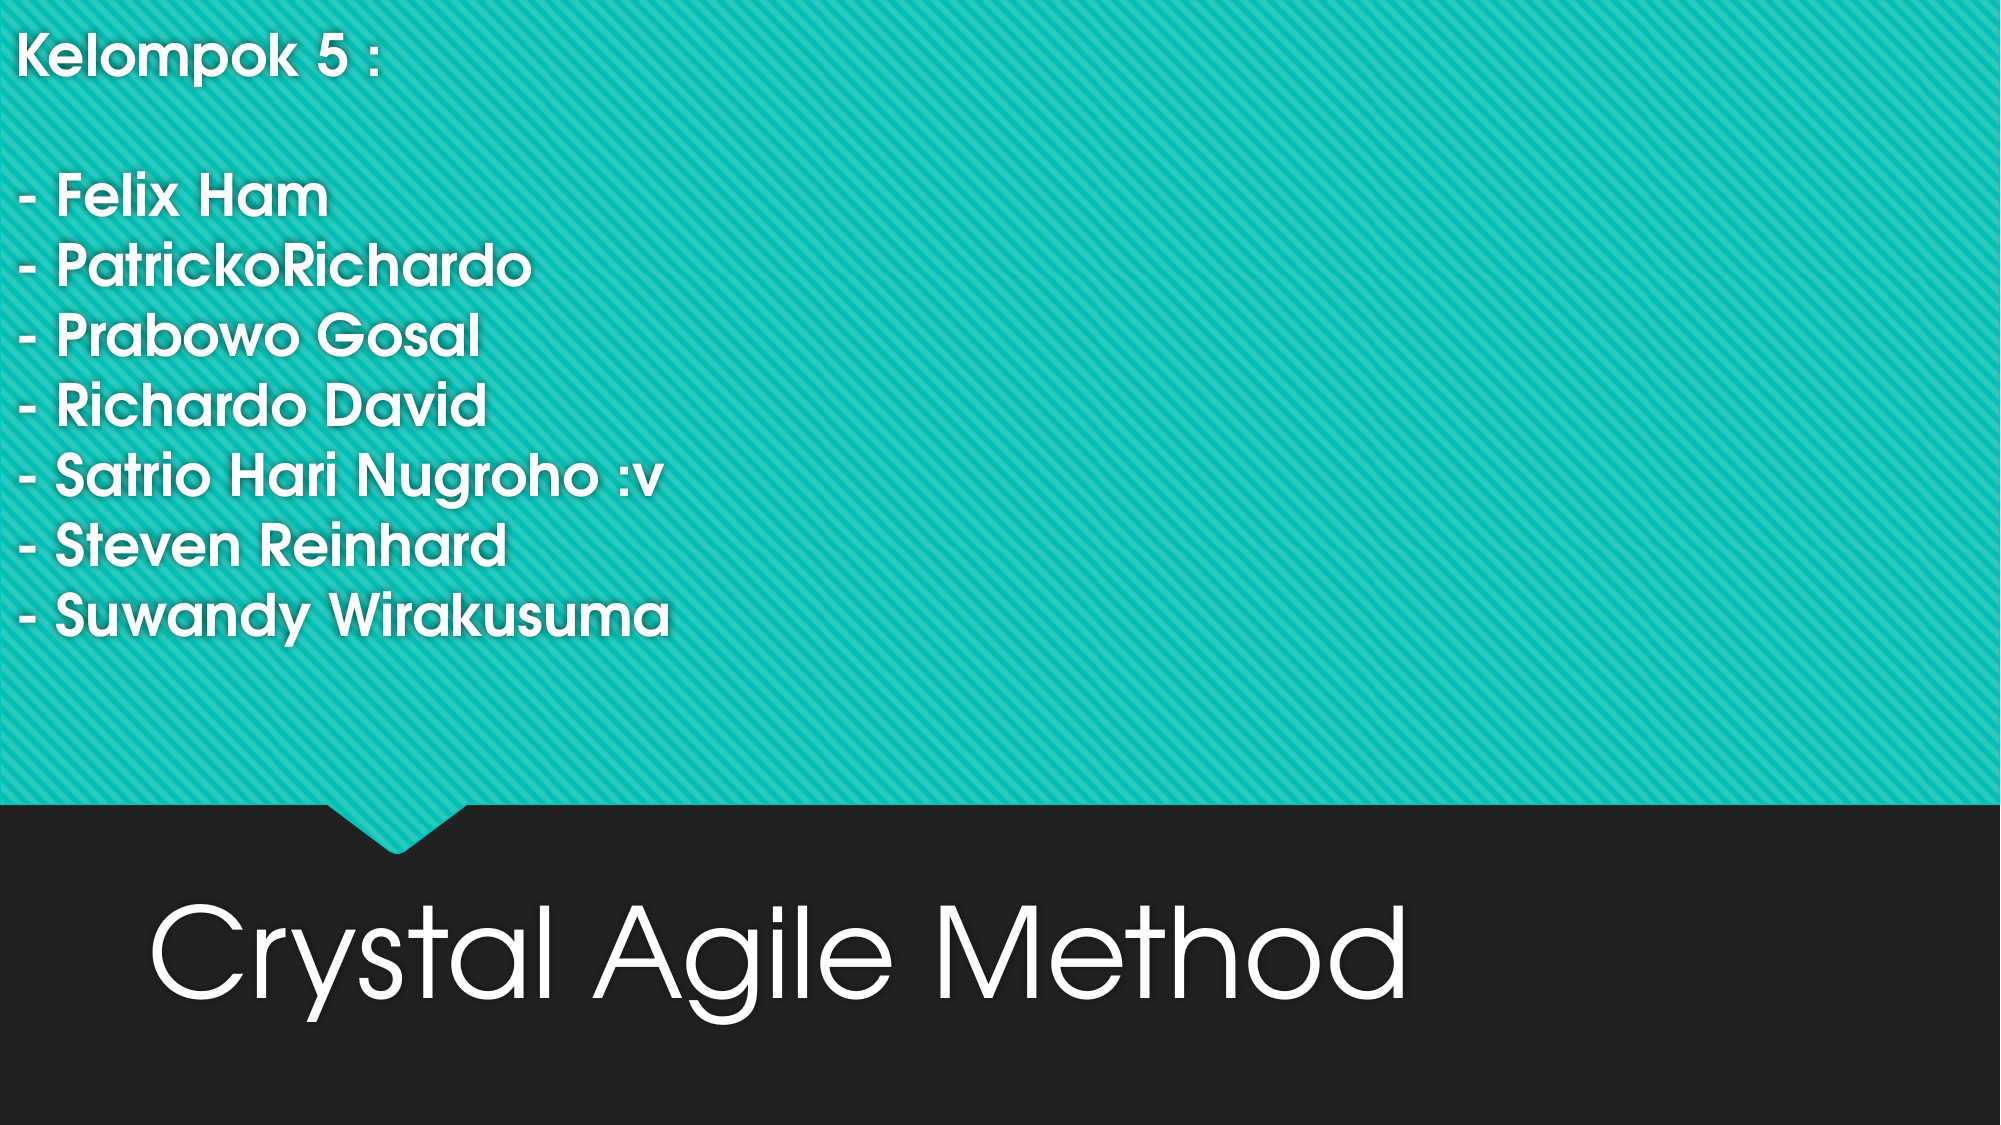

# Kelompok 5 : - Felix Ham - PatrickoRichardo - Prabowo Gosal - Richardo David - Satrio Hari Nugroho :v - Steven Reinhard - Suwandy Wirakusuma
Crystal Agile Method